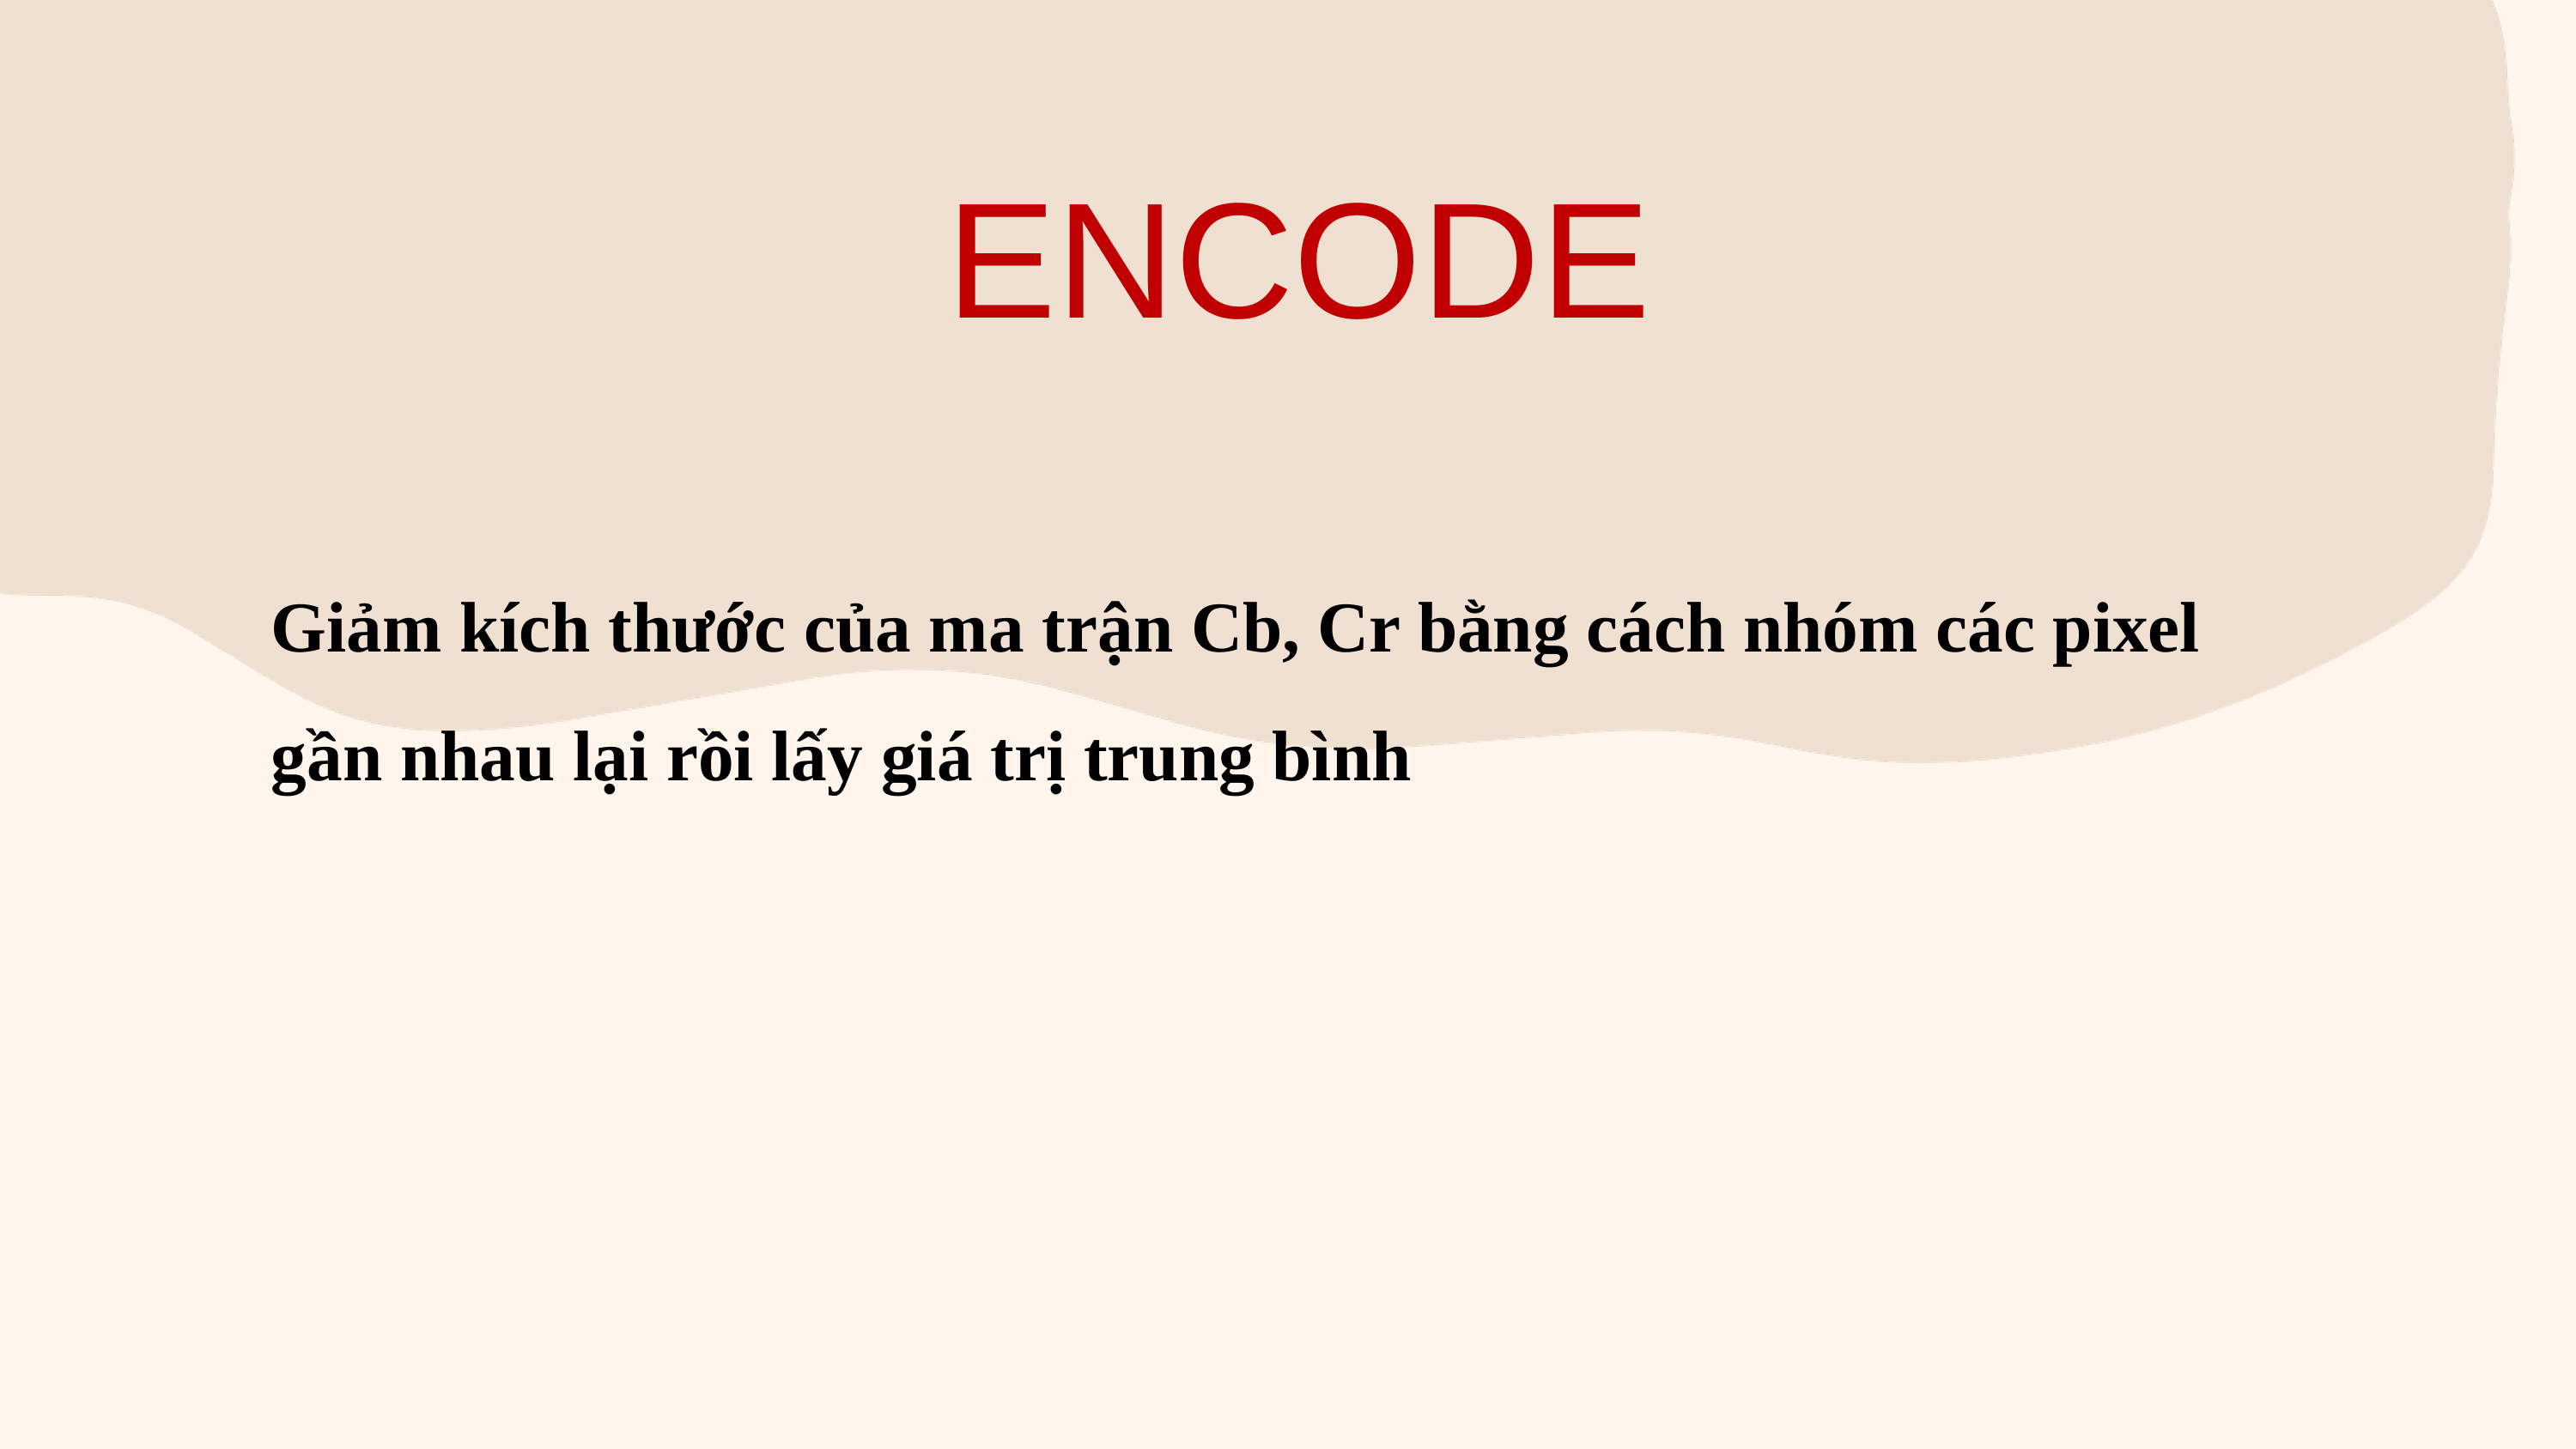

ENCODE
Giảm kích thước của ma trận Cb, Cr bằng cách nhóm các pixel gần nhau lại rồi lấy giá trị trung bình